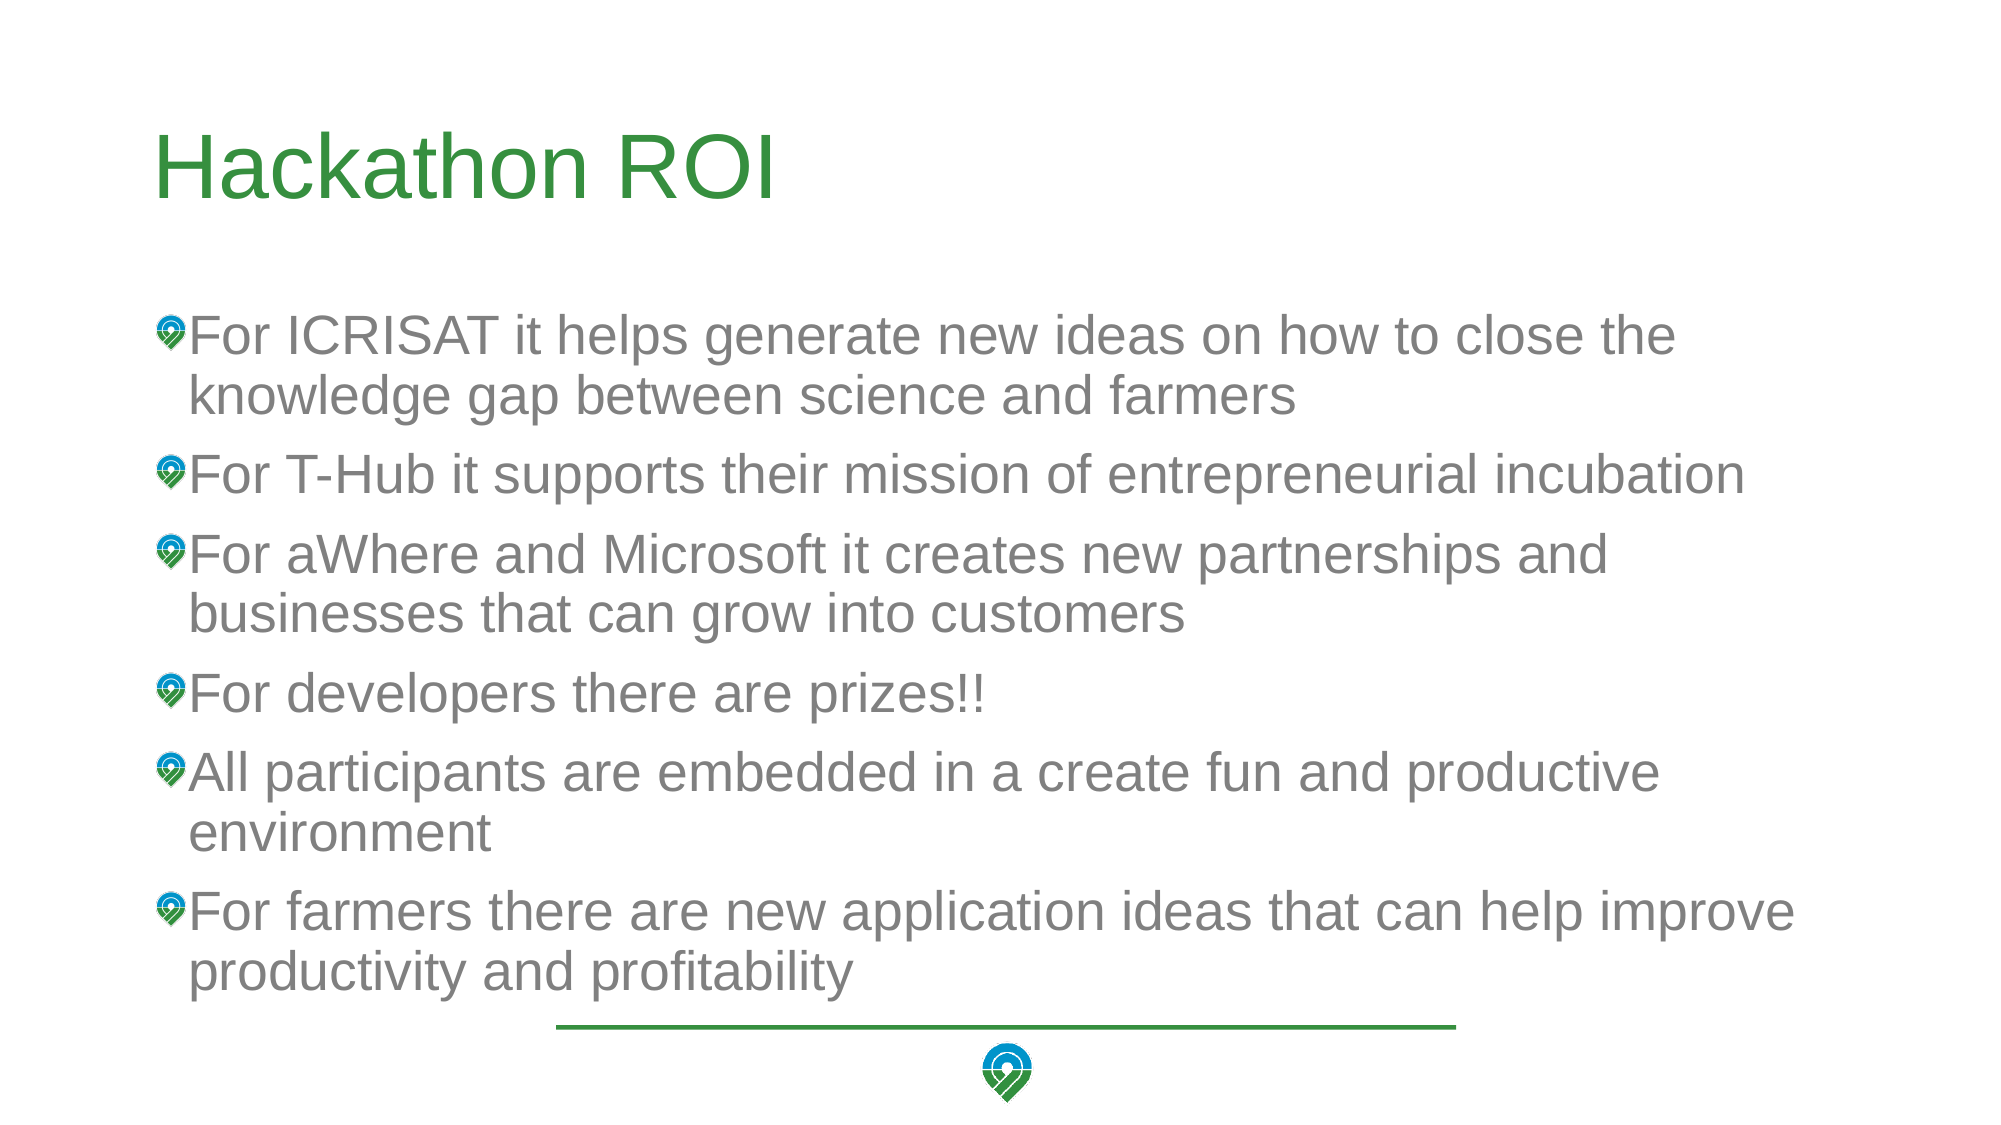

# Hackathon ROI
For ICRISAT it helps generate new ideas on how to close the knowledge gap between science and farmers
For T-Hub it supports their mission of entrepreneurial incubation
For aWhere and Microsoft it creates new partnerships and businesses that can grow into customers
For developers there are prizes!!
All participants are embedded in a create fun and productive environment
For farmers there are new application ideas that can help improve productivity and profitability